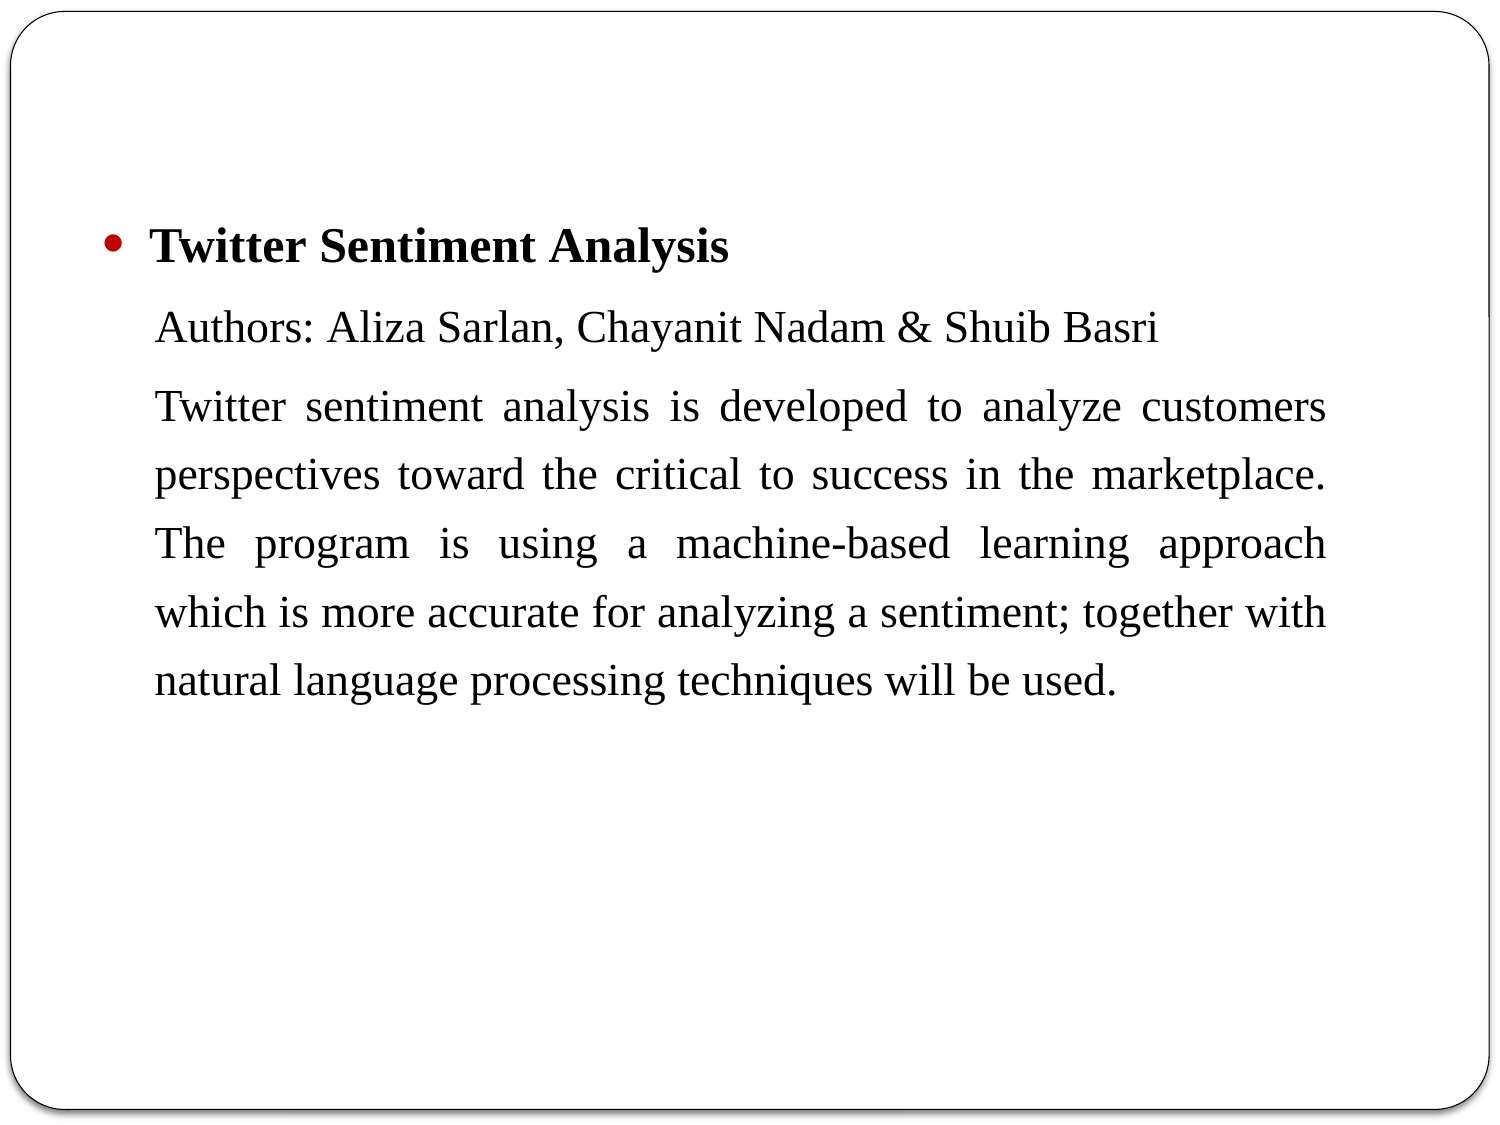

Twitter Sentiment Analysis
Authors: Aliza Sarlan, Chayanit Nadam & Shuib Basri
Twitter sentiment analysis is developed to analyze customers perspectives toward the critical to success in the marketplace. The program is using a machine-based learning approach which is more accurate for analyzing a sentiment; together with natural language processing techniques will be used.